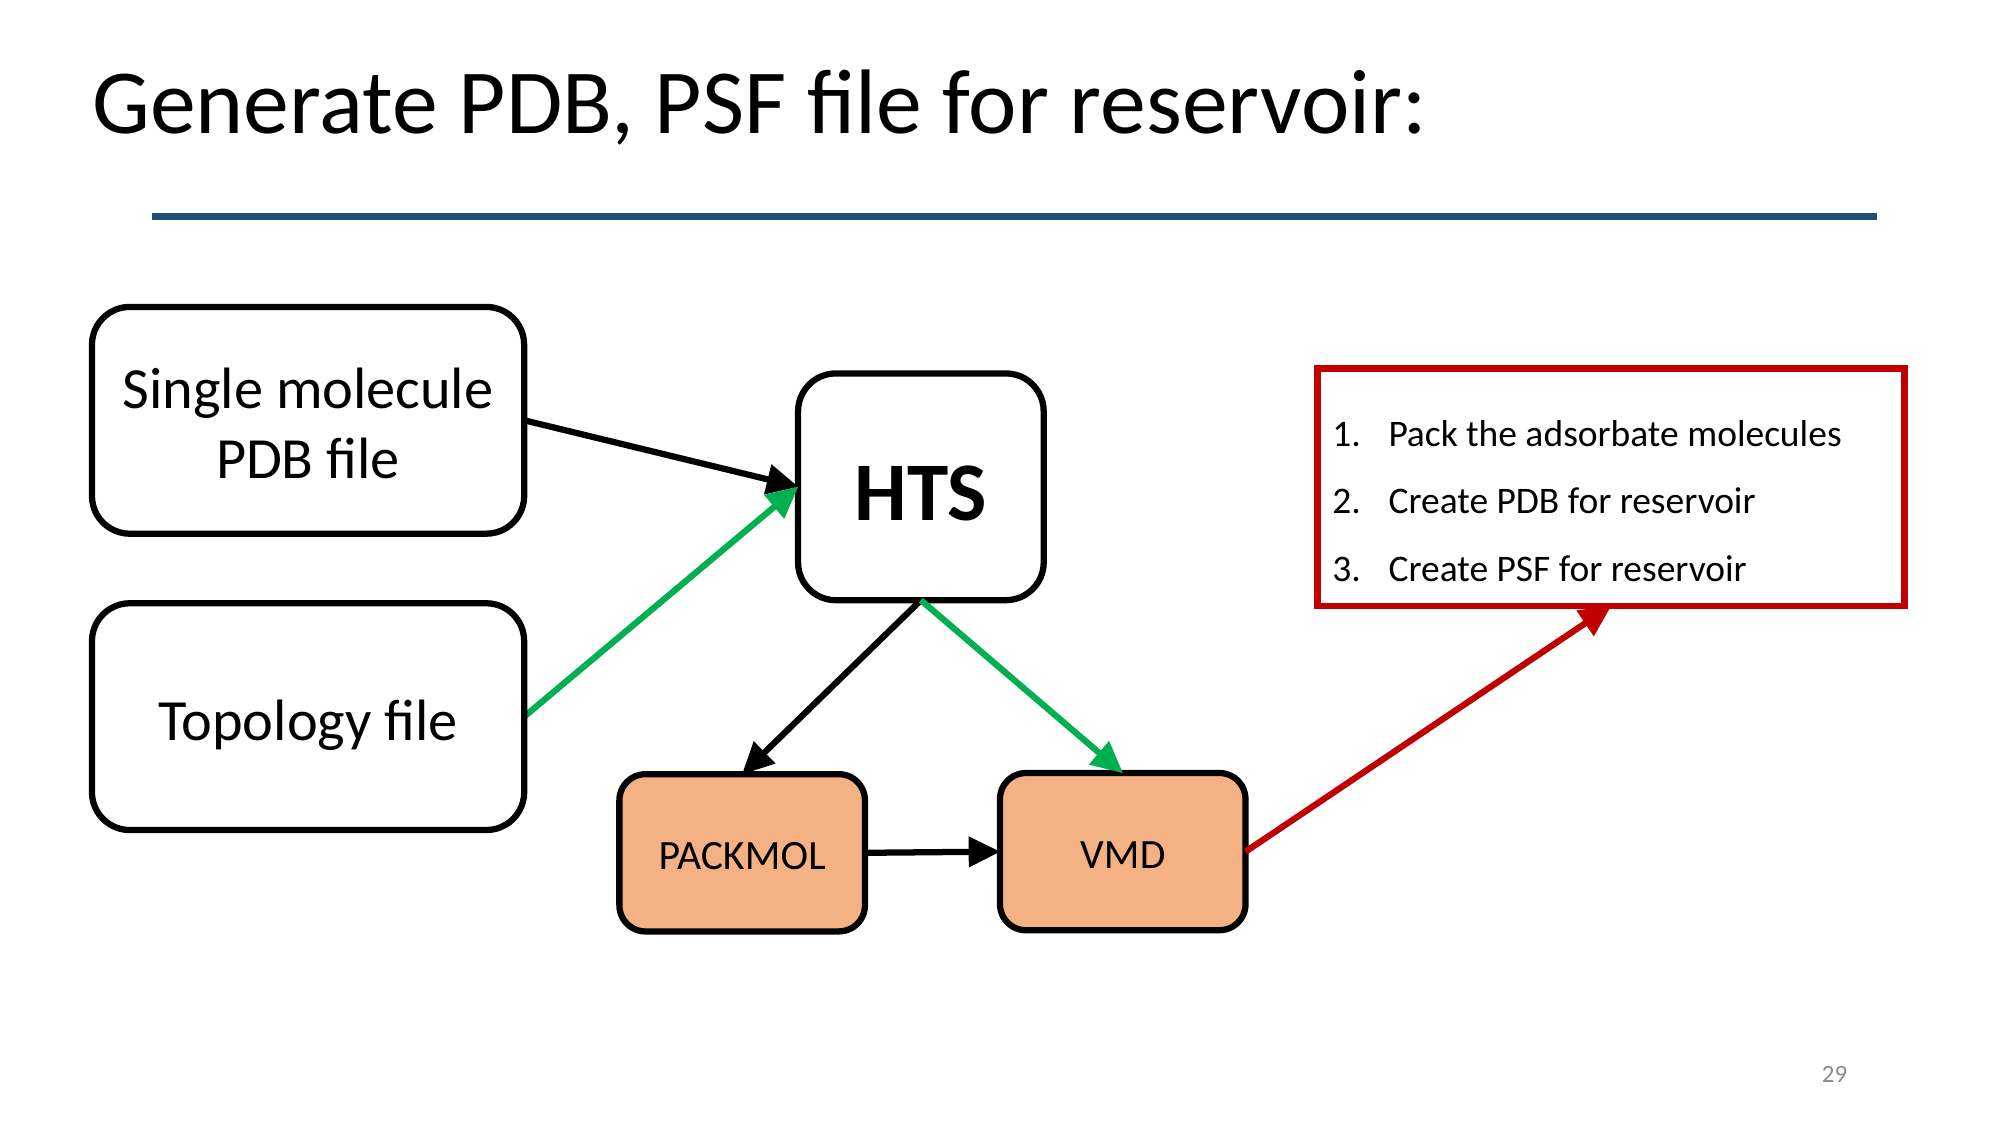

Generate PDB, PSF file for reservoir:
Single molecule
PDB file
Pack the adsorbate molecules
Create PDB for reservoir
Create PSF for reservoir
HTS
Topology file
VMD
PACKMOL
29